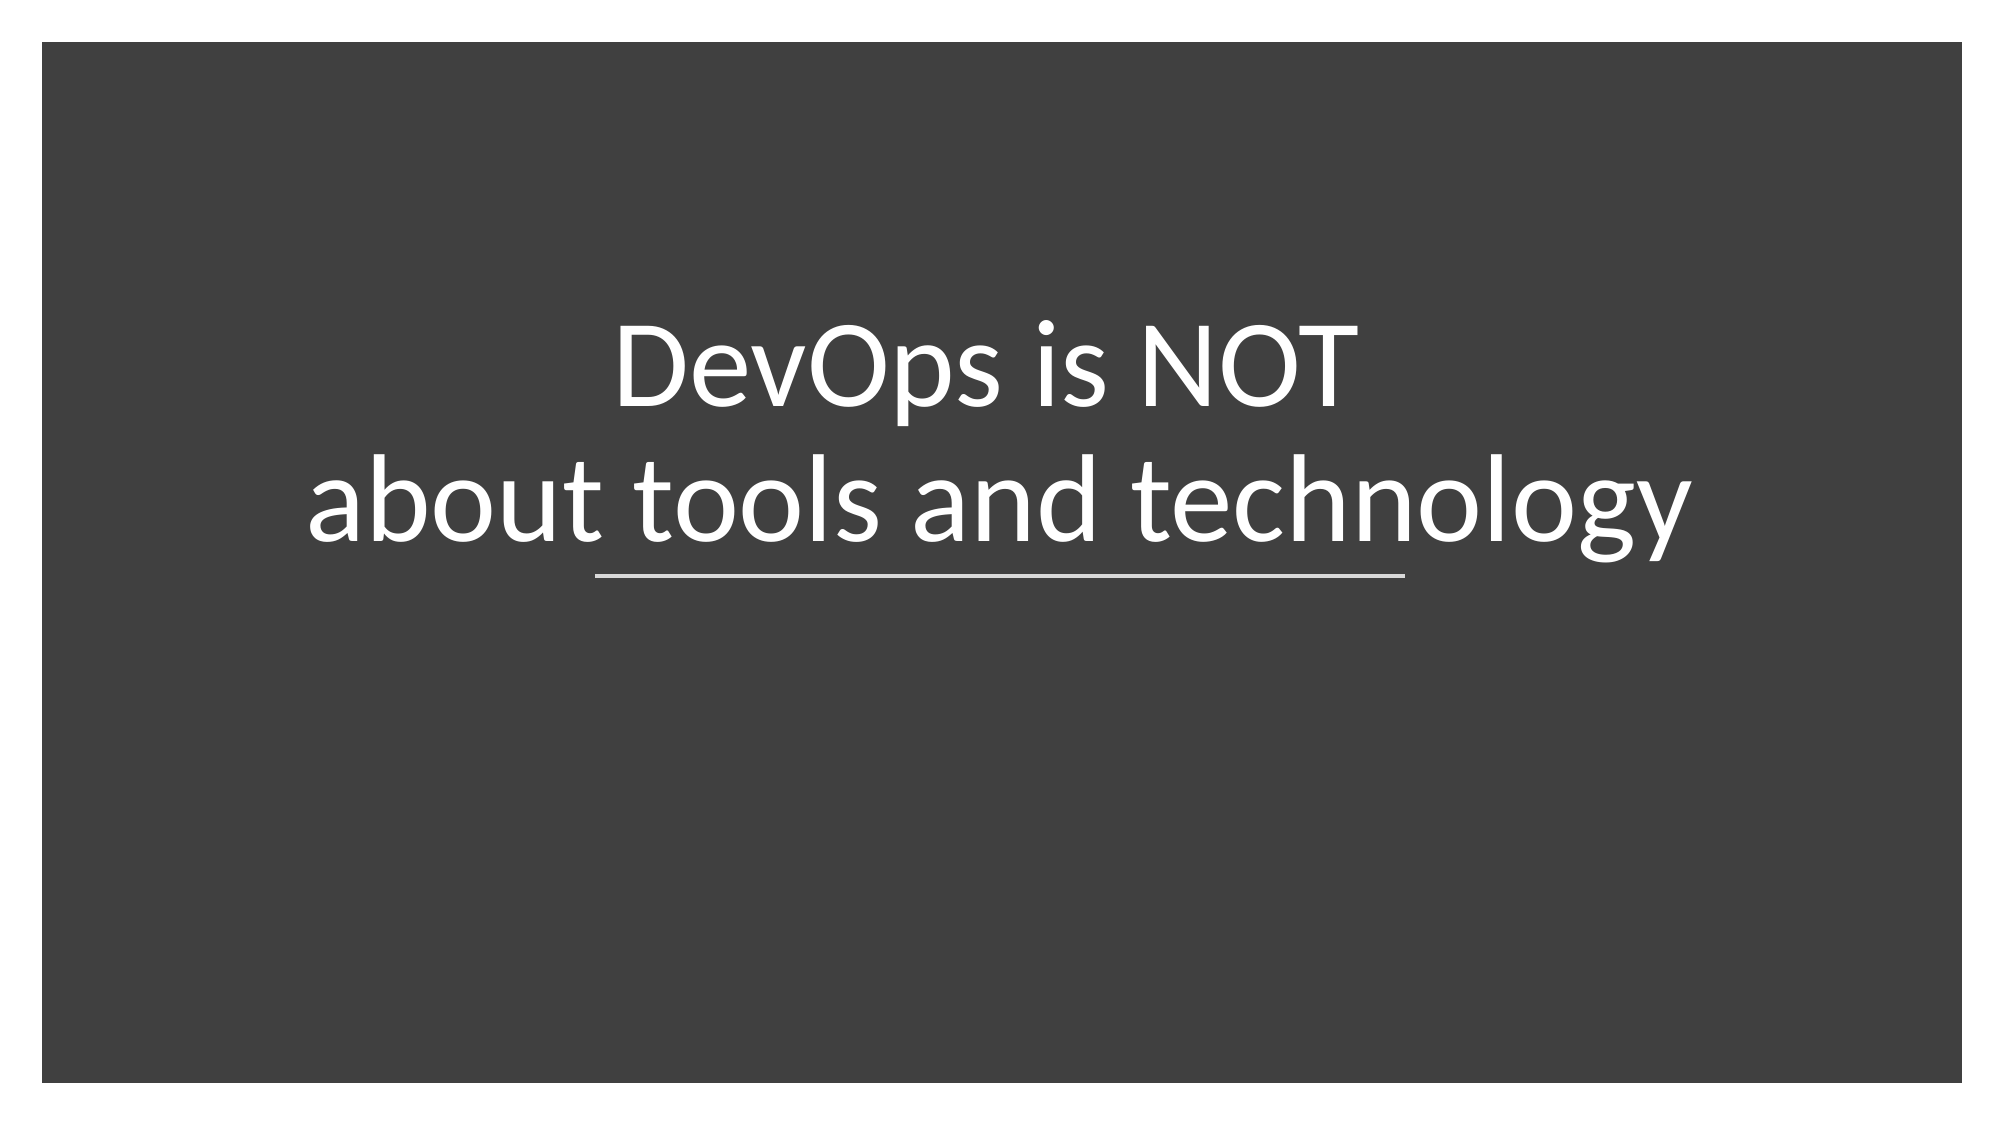

# DevOps is NOT about tools and technology